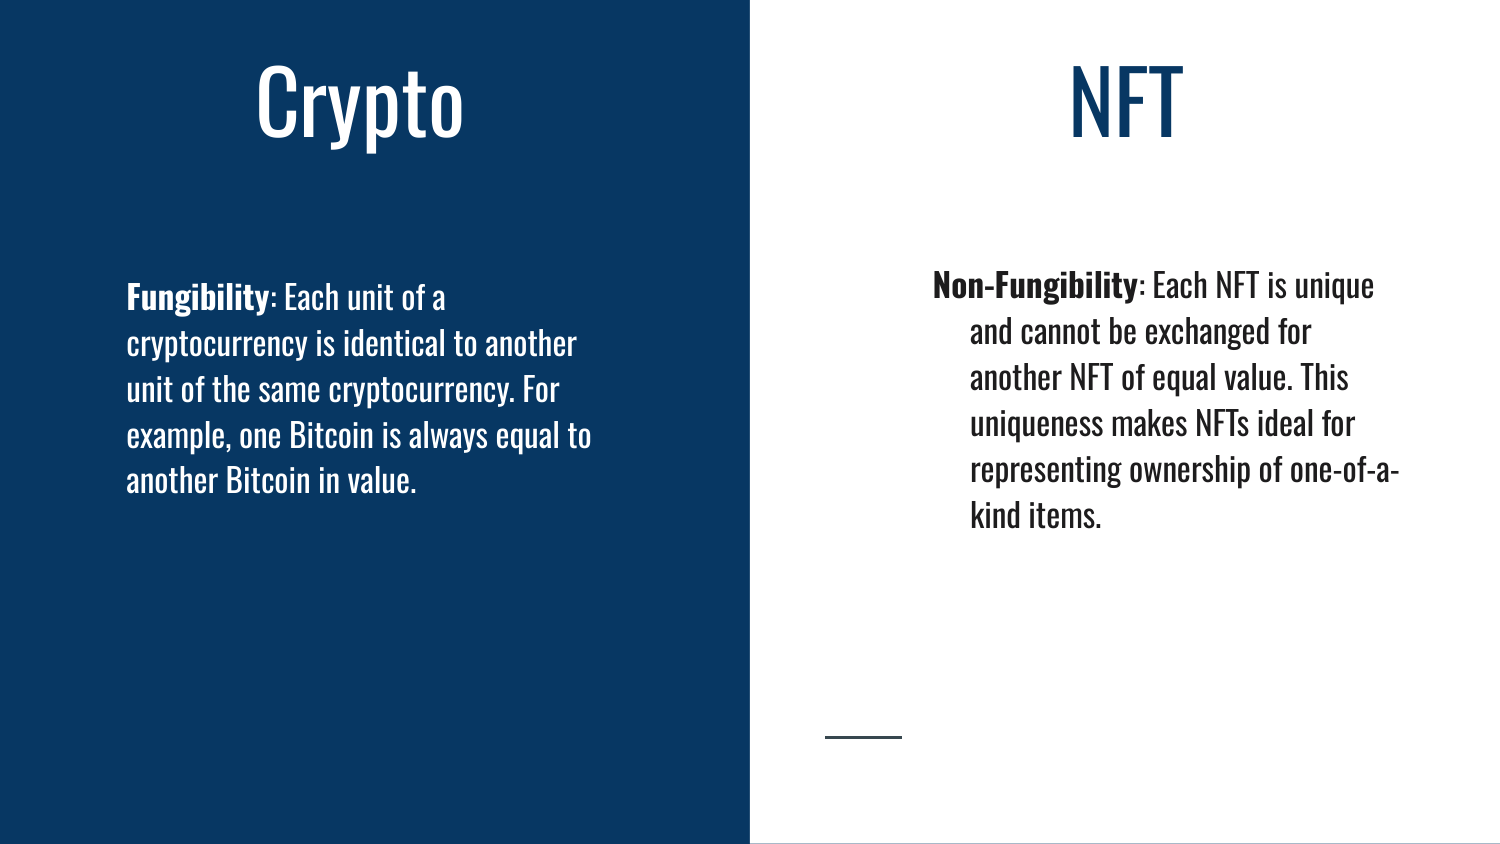

# Crypto
NFT
Non-Fungibility: Each NFT is unique and cannot be exchanged for another NFT of equal value. This uniqueness makes NFTs ideal for representing ownership of one-of-a-kind items.

Fungibility: Each unit of a cryptocurrency is identical to another unit of the same cryptocurrency. For example, one Bitcoin is always equal to another Bitcoin in value.